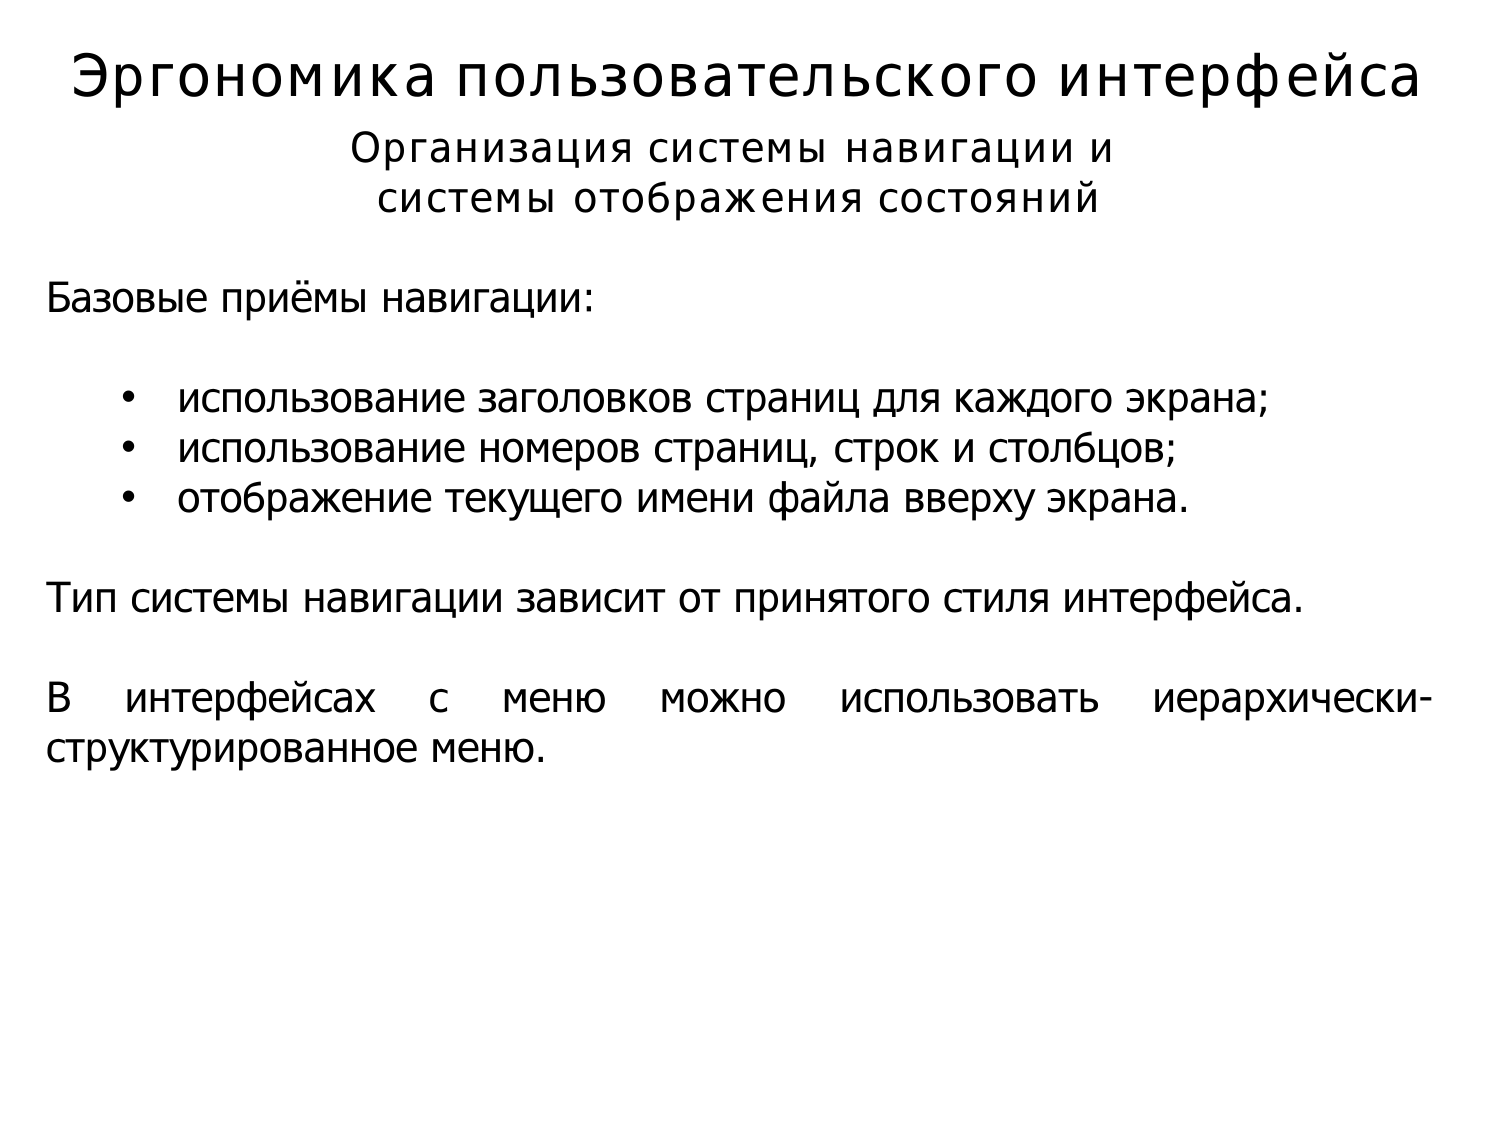

Эргономика пользовательского интерфейса
Организация системы навигации и
системы отображения состояний

Базовые приёмы навигации:

использование заголовков страниц для каждого эк­рана;
использование номеров страниц, строк и столбцов;
ото­бражение текущего имени файла вверху экрана.

Тип системы навигации зависит от принятого стиля интерфейса.

В интерфей­сах с меню можно использовать иерархически-структурированное меню.